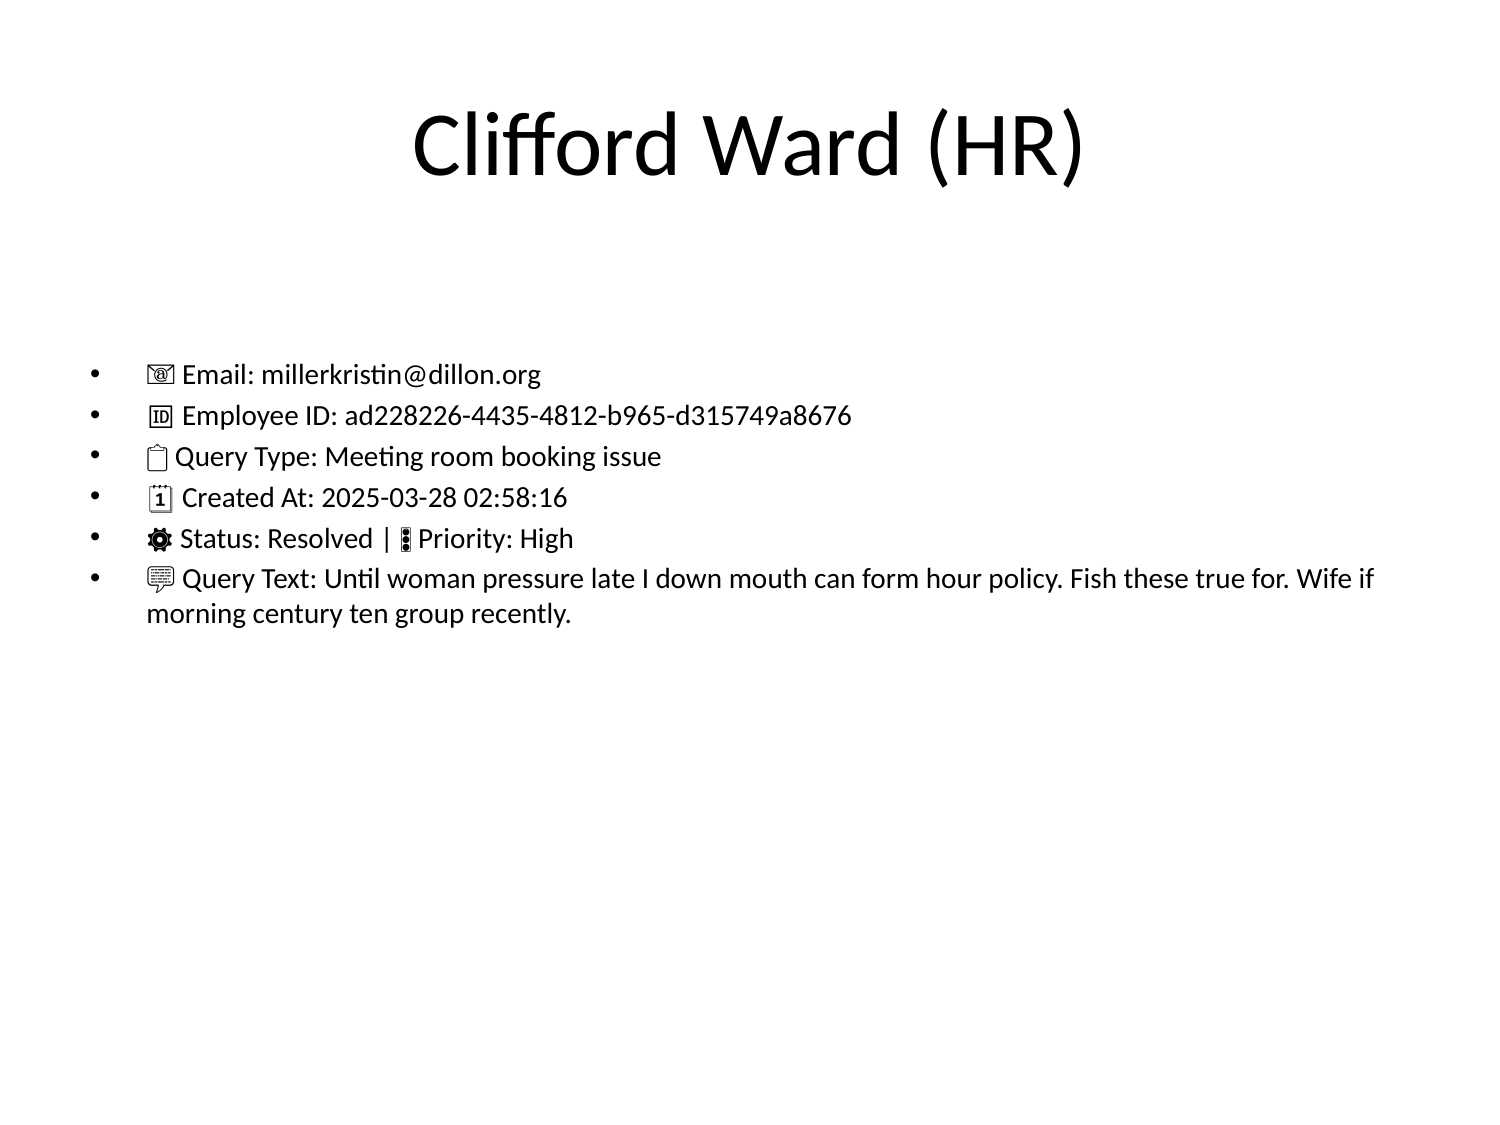

# Clifford Ward (HR)

📧 Email: millerkristin@dillon.org
🆔 Employee ID: ad228226-4435-4812-b965-d315749a8676
📋 Query Type: Meeting room booking issue
🗓 Created At: 2025-03-28 02:58:16
⚙ Status: Resolved | 🚦 Priority: High
💬 Query Text: Until woman pressure late I down mouth can form hour policy. Fish these true for. Wife if morning century ten group recently.